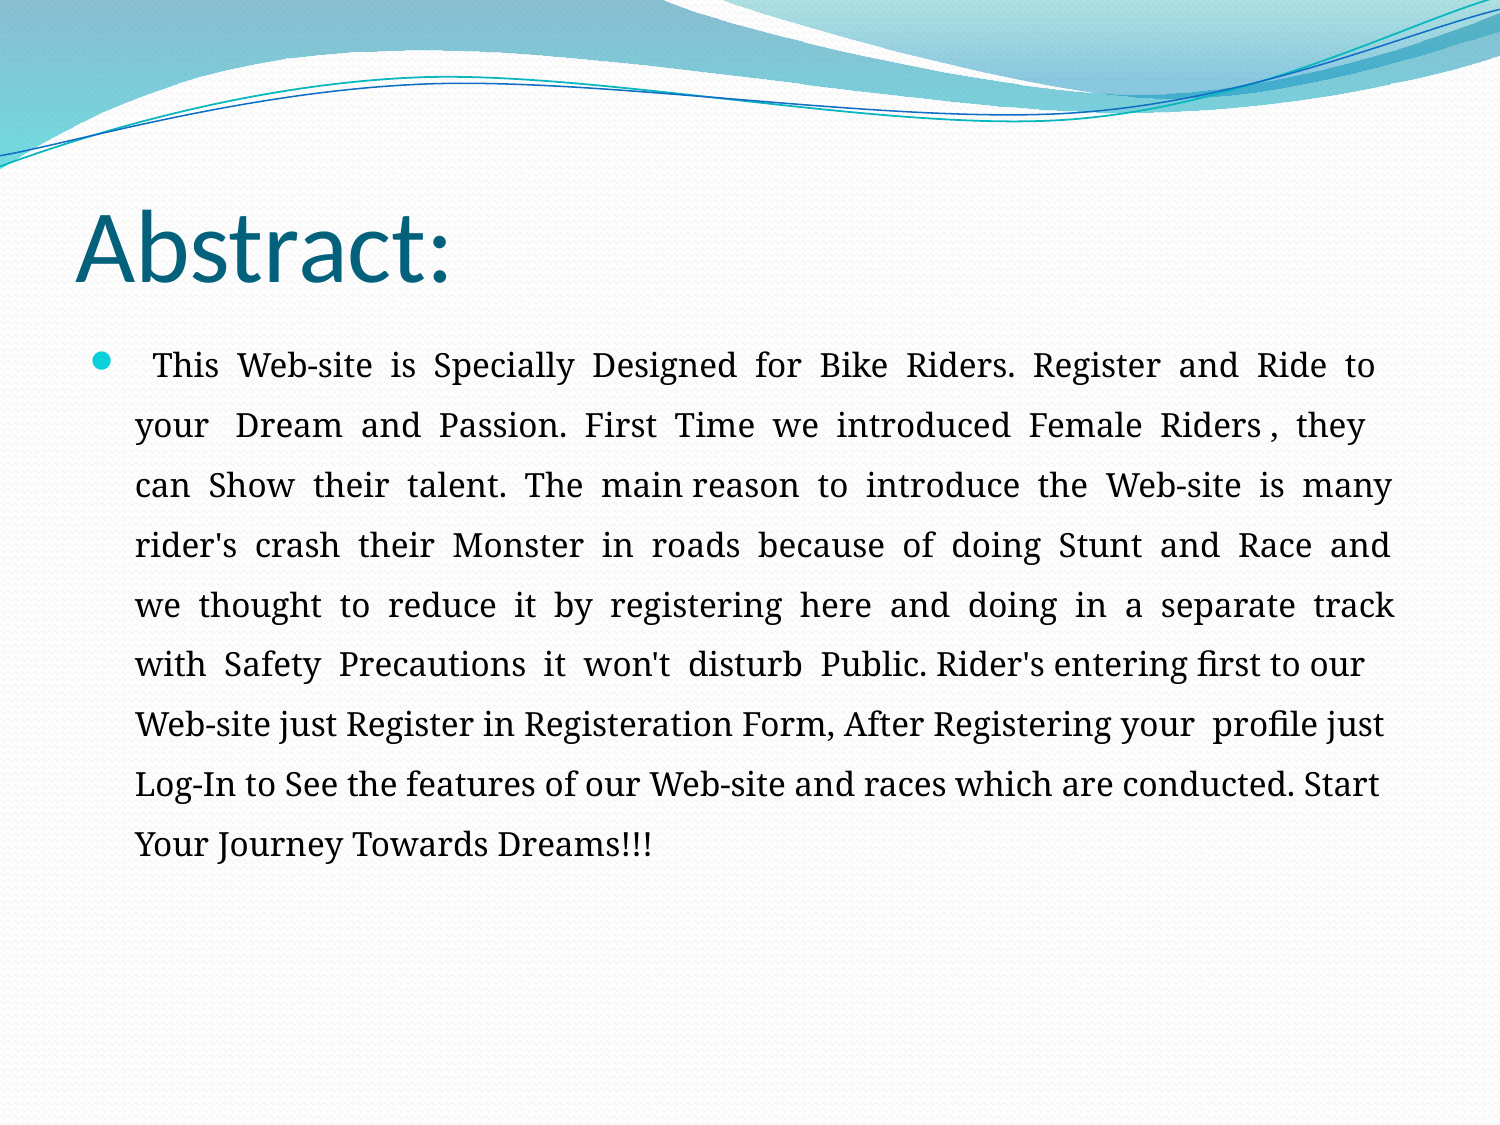

# Abstract:
  This  Web-site  is  Specially  Designed  for  Bike  Riders.  Register  and  Ride  to  your   Dream  and  Passion.  First  Time  we  introduced  Female  Riders ,  they  can  Show  their  talent.  The  main reason  to  introduce  the  Web-site  is  many  rider's  crash  their  Monster  in  roads  because  of  doing  Stunt  and  Race  and  we  thought  to  reduce  it  by  registering  here  and  doing  in  a  separate  track  with  Safety  Precautions  it  won't  disturb  Public. Rider's entering first to our Web-site just Register in Registeration Form, After Registering your  profile just Log-In to See the features of our Web-site and races which are conducted. Start Your Journey Towards Dreams!!!